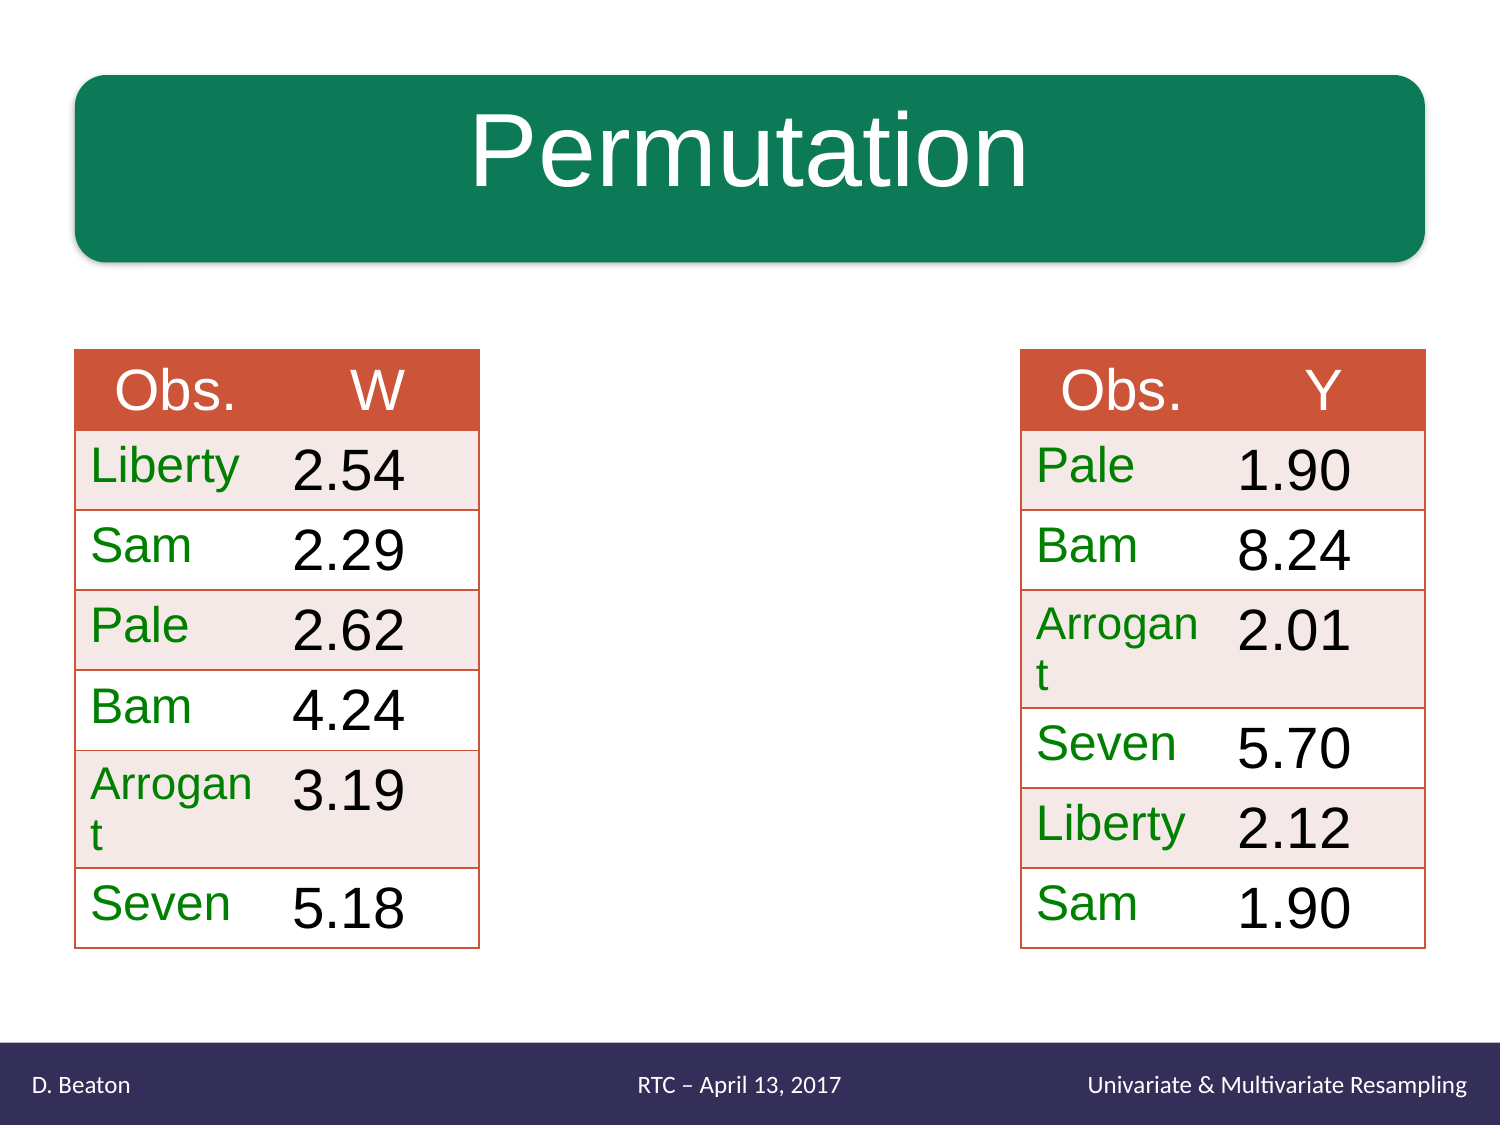

# Permutation
| Obs. | W |
| --- | --- |
| Liberty | 2.54 |
| Sam | 2.29 |
| Pale | 2.62 |
| Bam | 4.24 |
| Arrogant | 3.19 |
| Seven | 5.18 |
| Obs. | Y |
| --- | --- |
| Pale | 1.90 |
| Bam | 8.24 |
| Arrogant | 2.01 |
| Seven | 5.70 |
| Liberty | 2.12 |
| Sam | 1.90 |